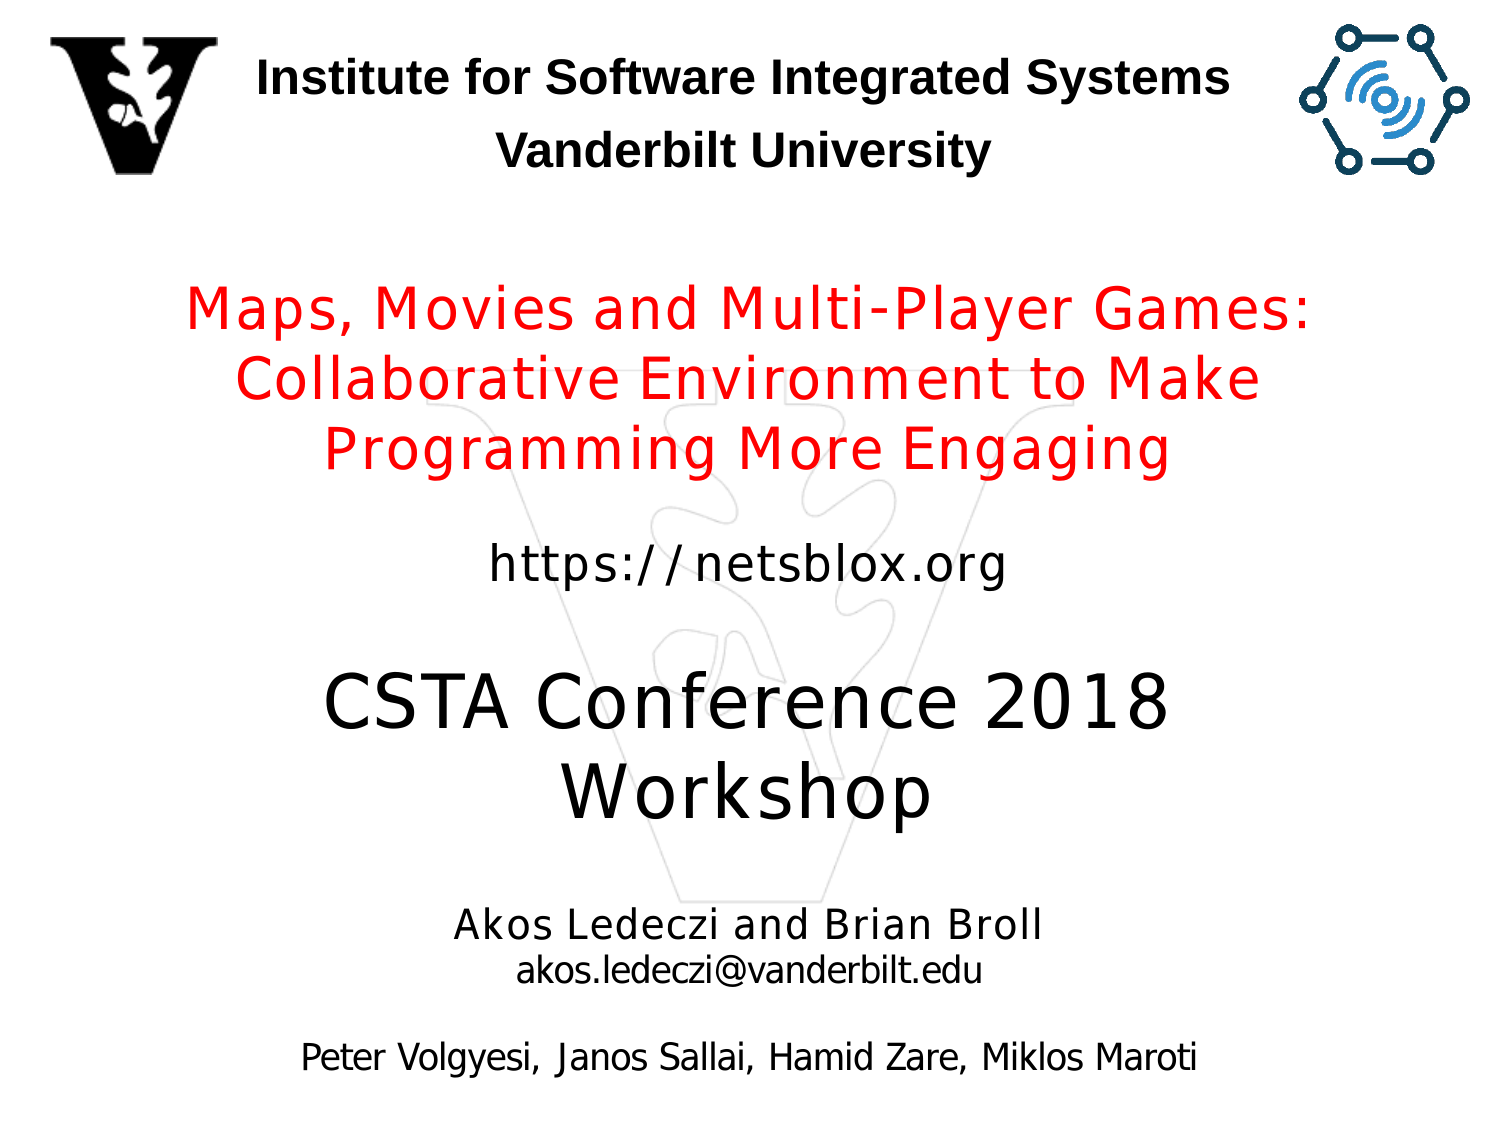

# Maps, Movies and Multi-Player Games: Collaborative Environment to Make Programming More Engaging https://netsblox.org
CSTA Conference 2018
Workshop
Akos Ledeczi and Brian Broll
akos.ledeczi@vanderbilt.edu

Peter Volgyesi, Janos Sallai, Hamid Zare, Miklos Maroti